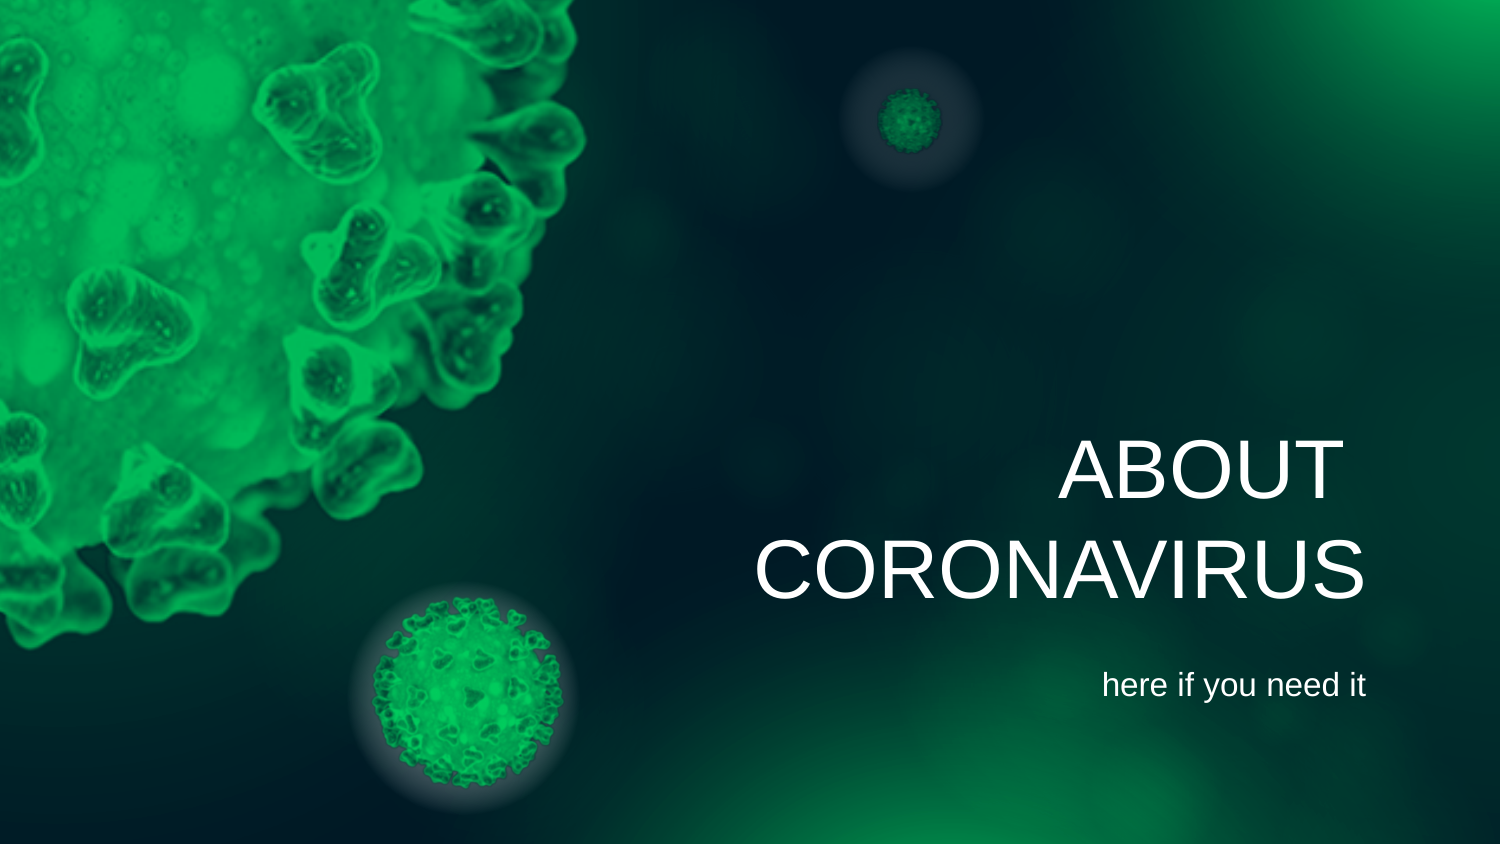

# ABOUT  CORONAVIRUS
here if you need it